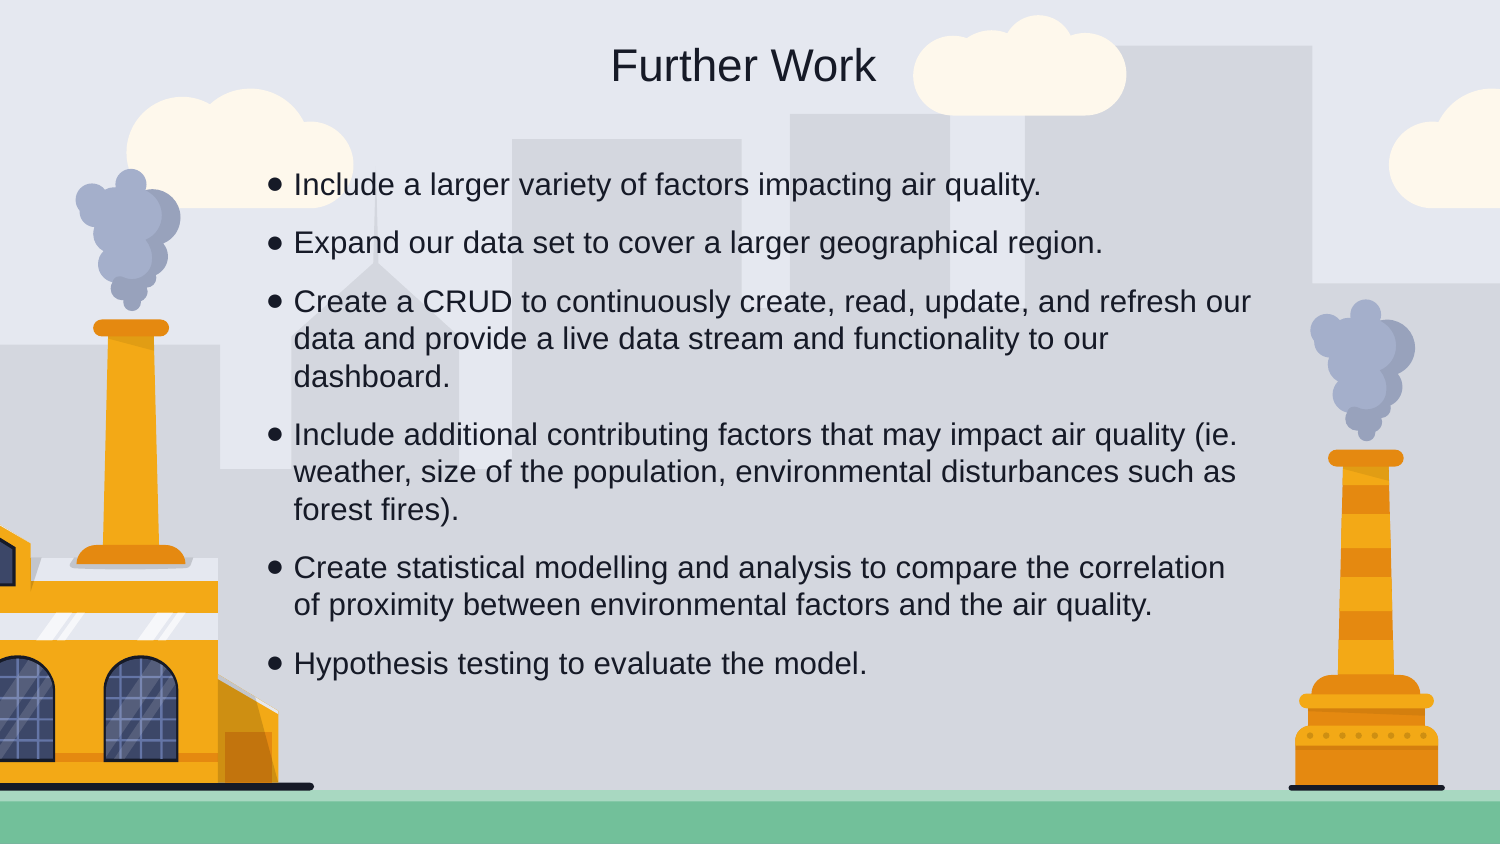

Further Work

Include a larger variety of factors impacting air quality.
Expand our data set to cover a larger geographical region.
Create a CRUD to continuously create, read, update, and refresh our data and provide a live data stream and functionality to our dashboard.
Include additional contributing factors that may impact air quality (ie. weather, size of the population, environmental disturbances such as forest fires).
Create statistical modelling and analysis to compare the correlation of proximity between environmental factors and the air quality.
Hypothesis testing to evaluate the model.